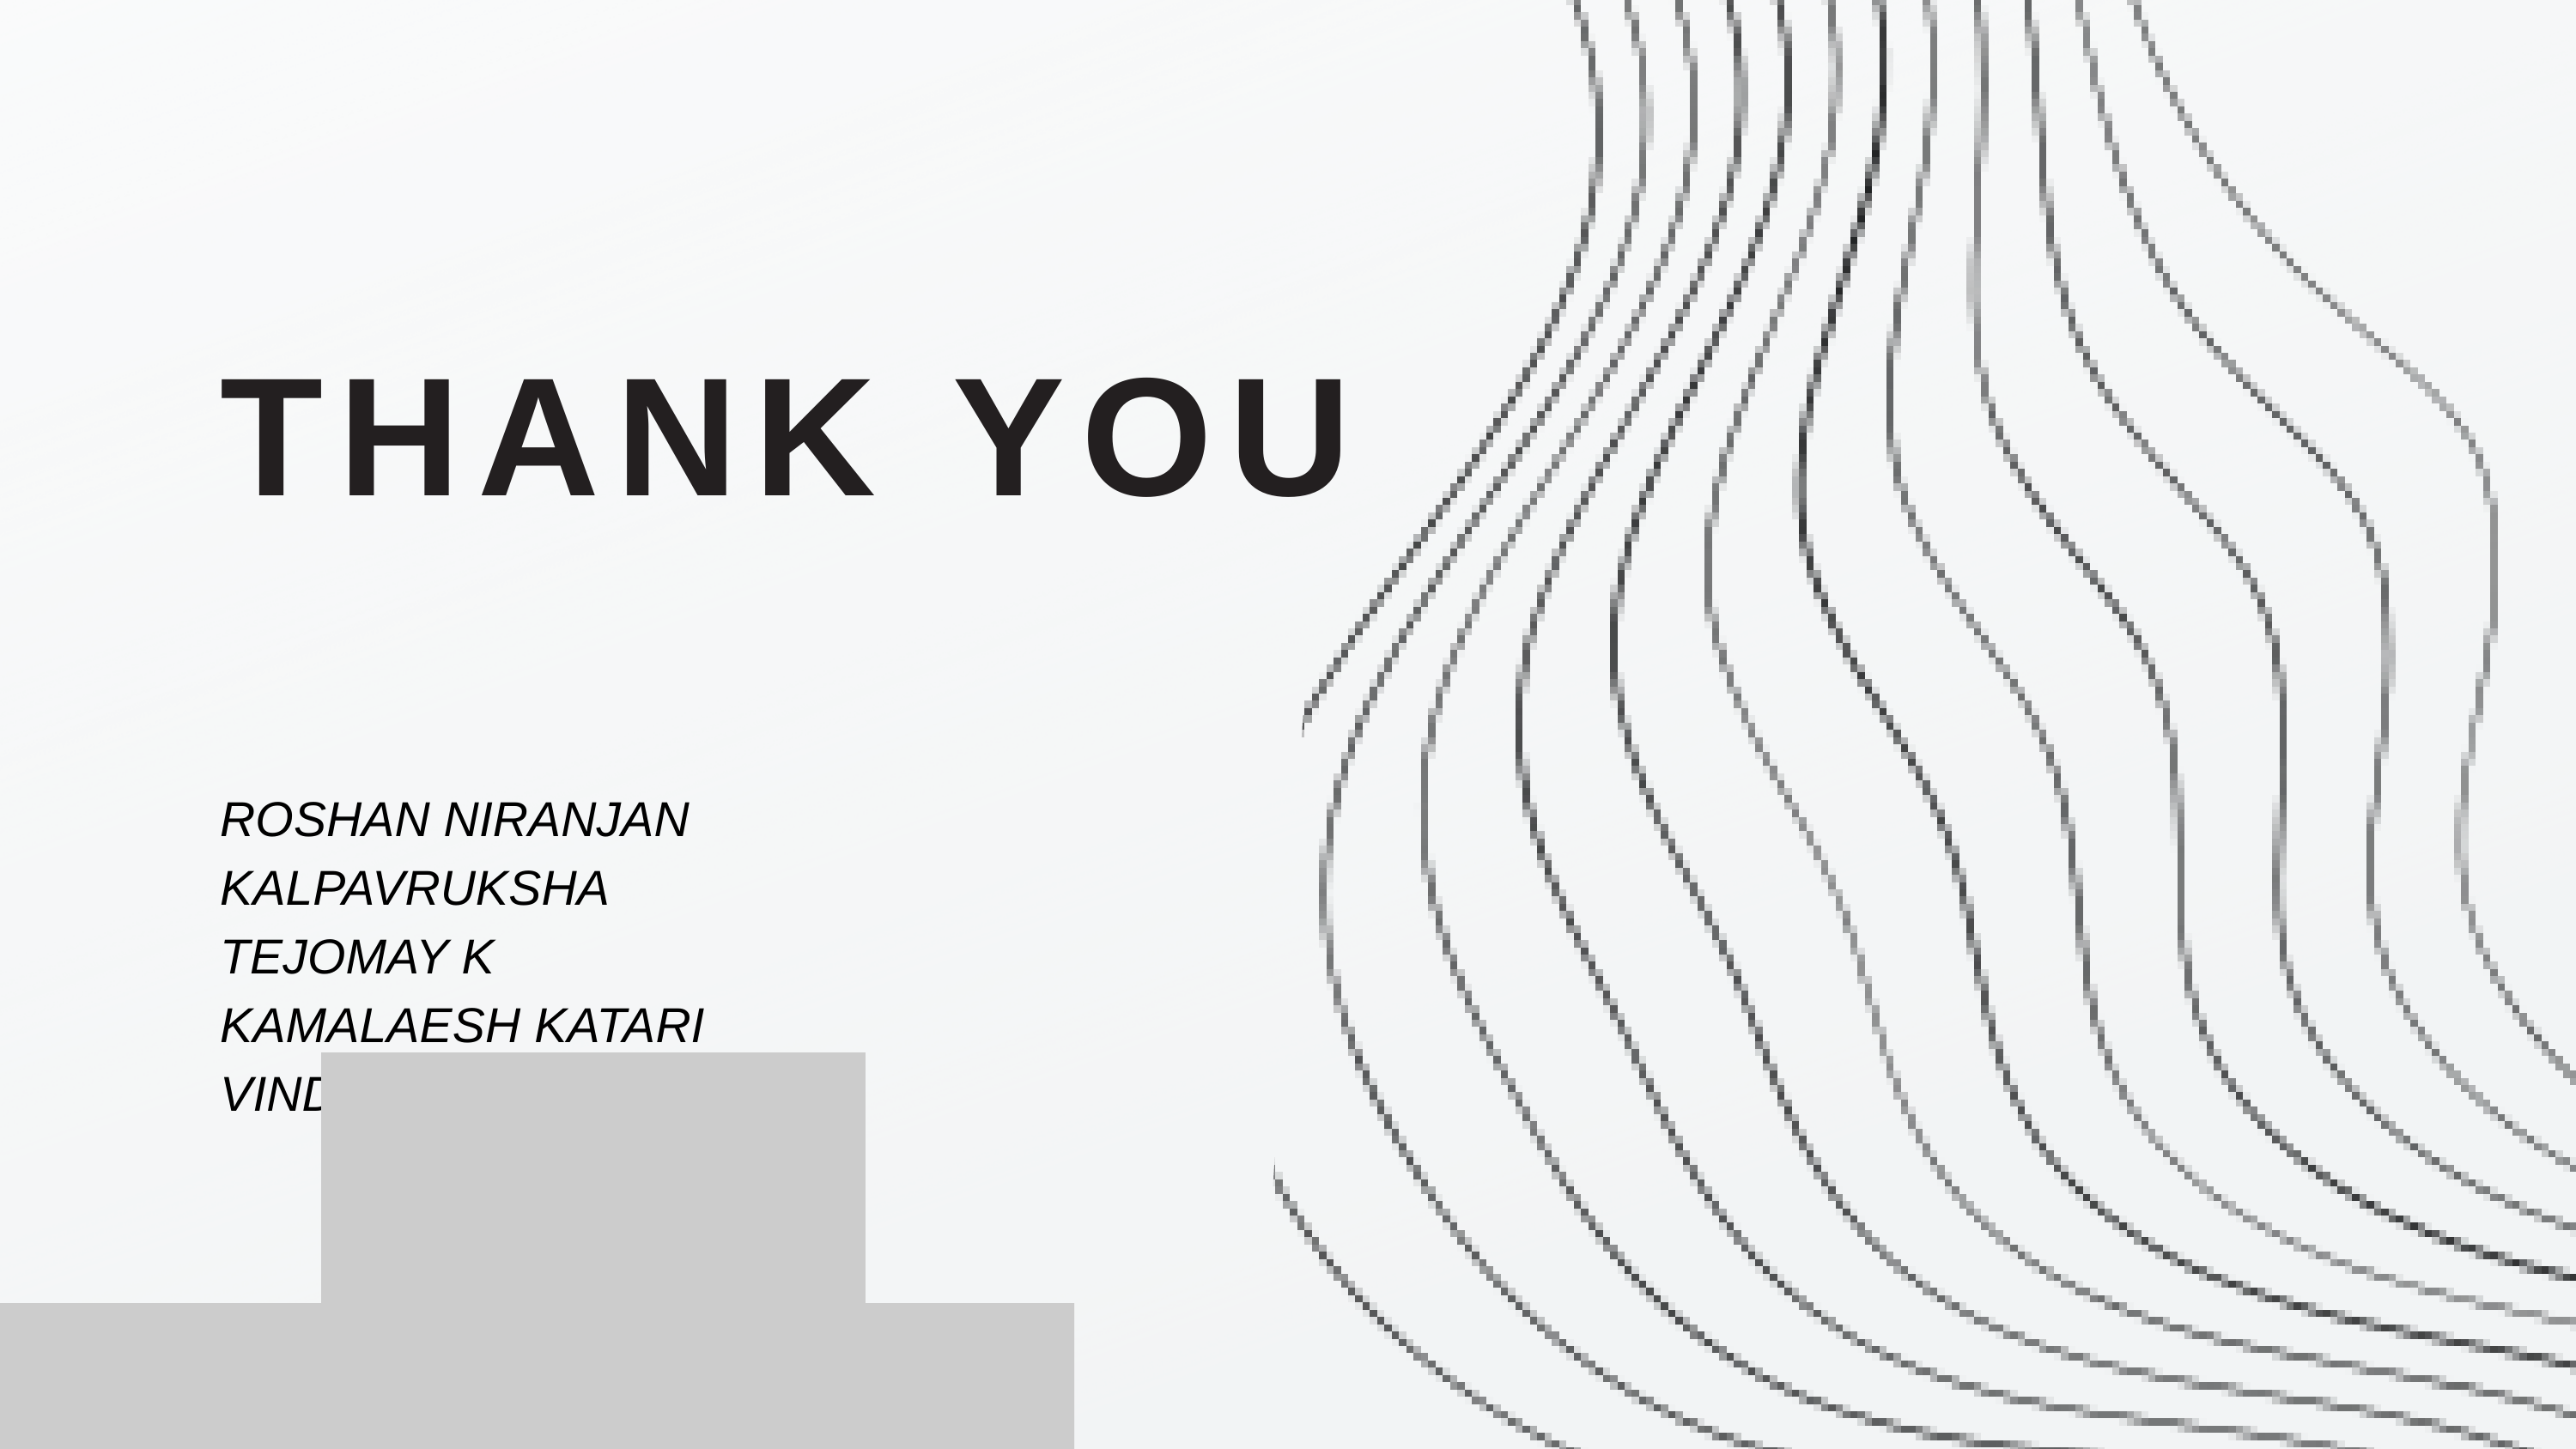

THANK YOU
ROSHAN NIRANJAN KALPAVRUKSHA
TEJOMAY K
KAMALAESH KATARI
VINDYASREE KANCHI